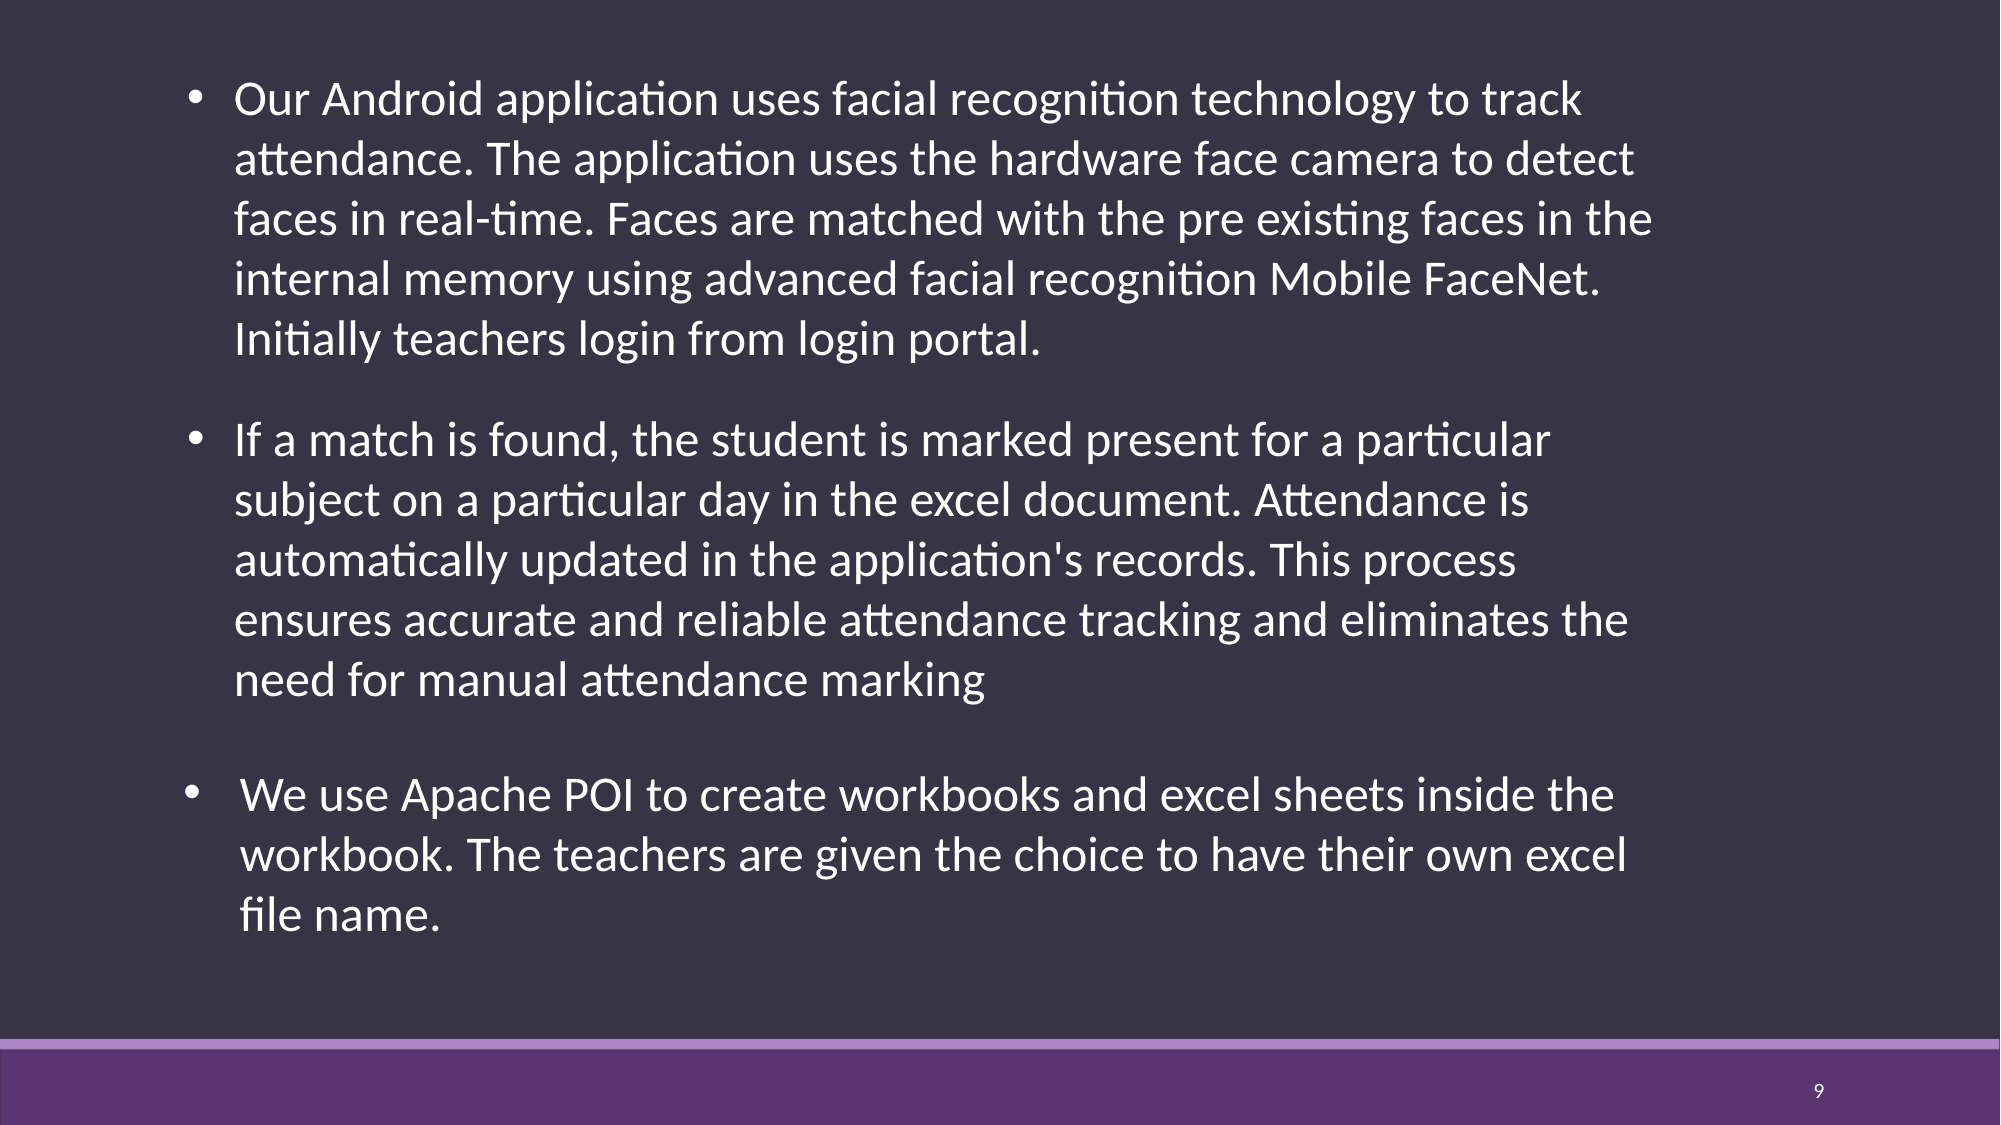

Our Android application uses facial recognition technology to track attendance. The application uses the hardware face camera to detect faces in real-time. Faces are matched with the pre existing faces in the internal memory using advanced facial recognition Mobile FaceNet. Initially teachers login from login portal.

If a match is found, the student is marked present for a particular subject on a particular day in the excel document. Attendance is automatically updated in the application's records. This process ensures accurate and reliable attendance tracking and eliminates the need for manual attendance marking
We use Apache POI to create workbooks and excel sheets inside the workbook. The teachers are given the choice to have their own excel file name.
9